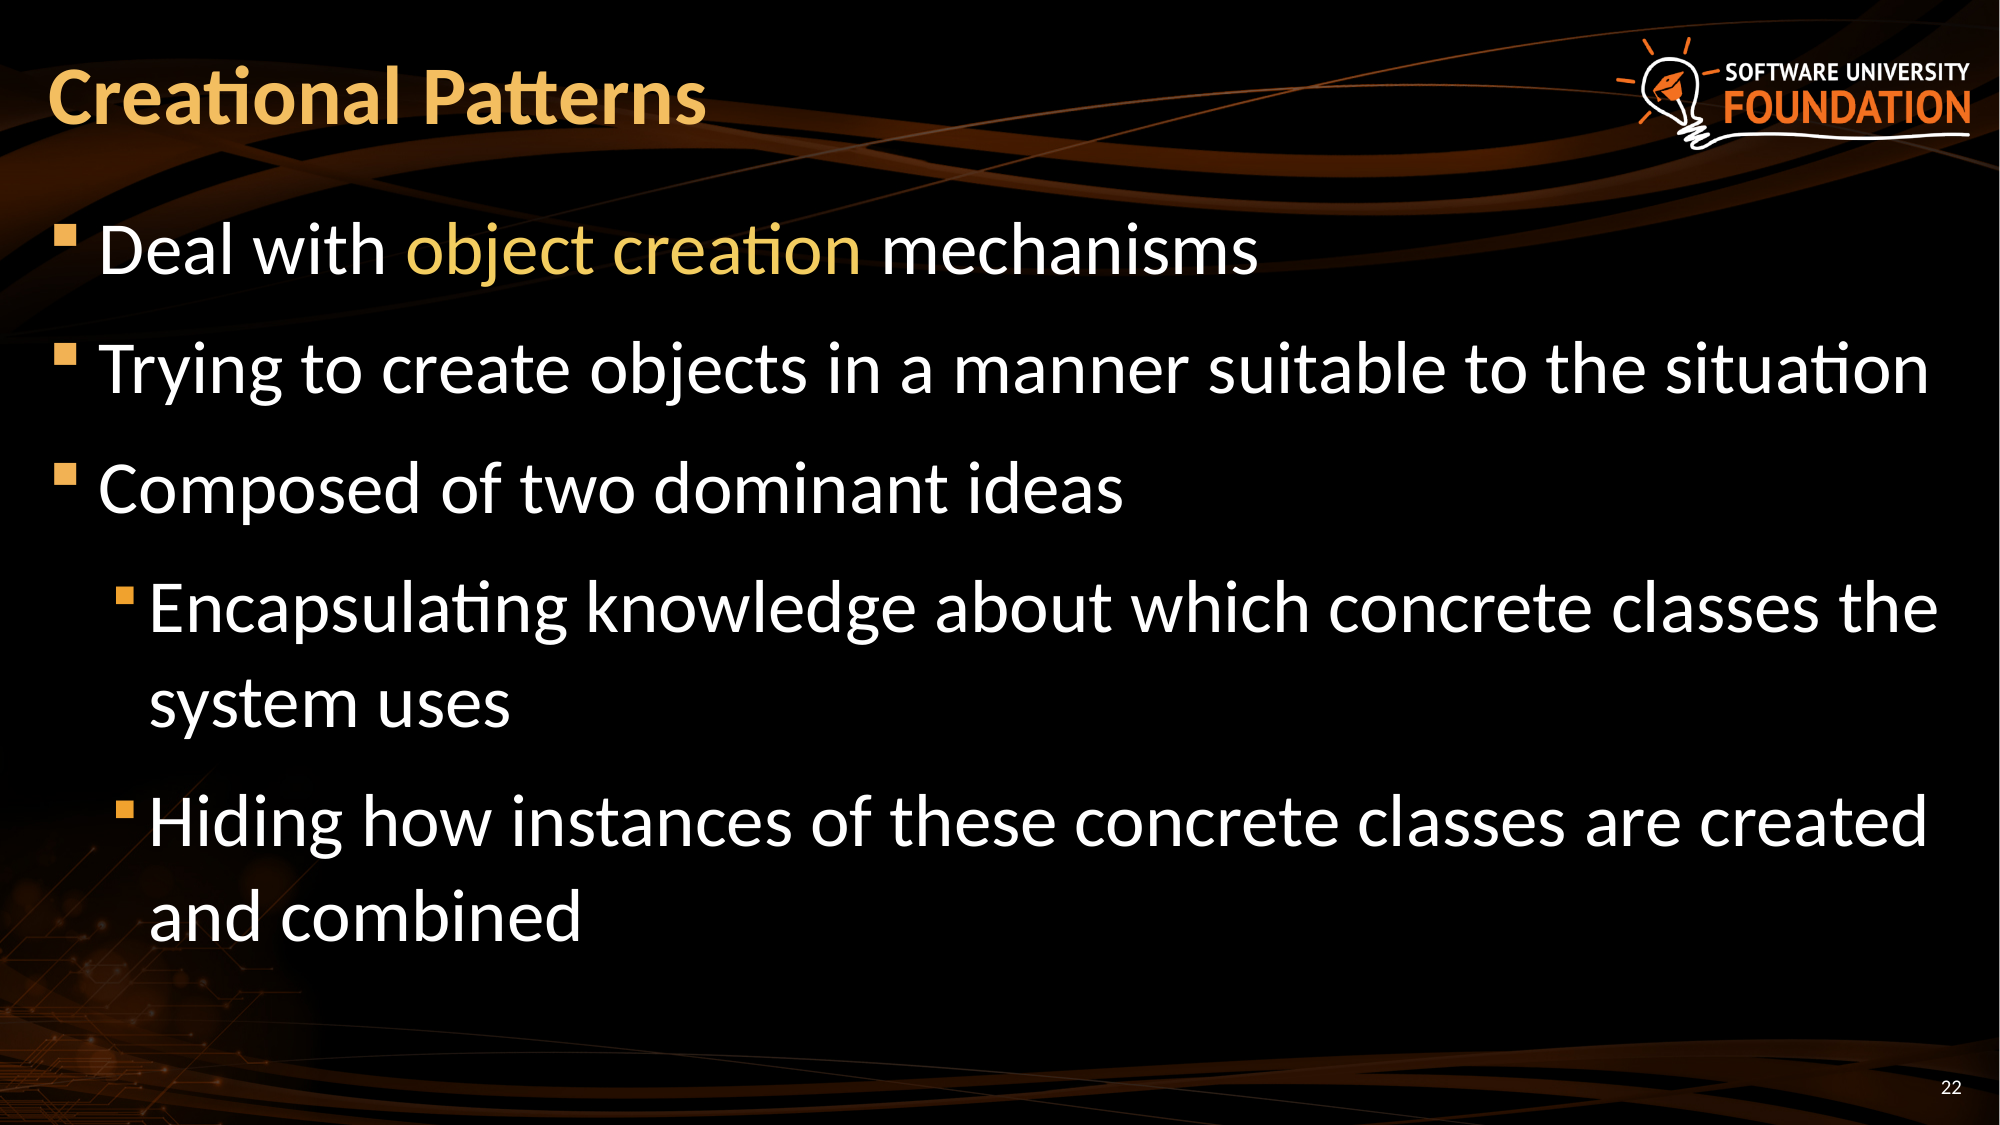

# Creational Patterns
Deal with object creation mechanisms
Trying to create objects in a manner suitable to the situation
Composed of two dominant ideas
Encapsulating knowledge about which concrete classes the system uses
Hiding how instances of these concrete classes are created and combined
22